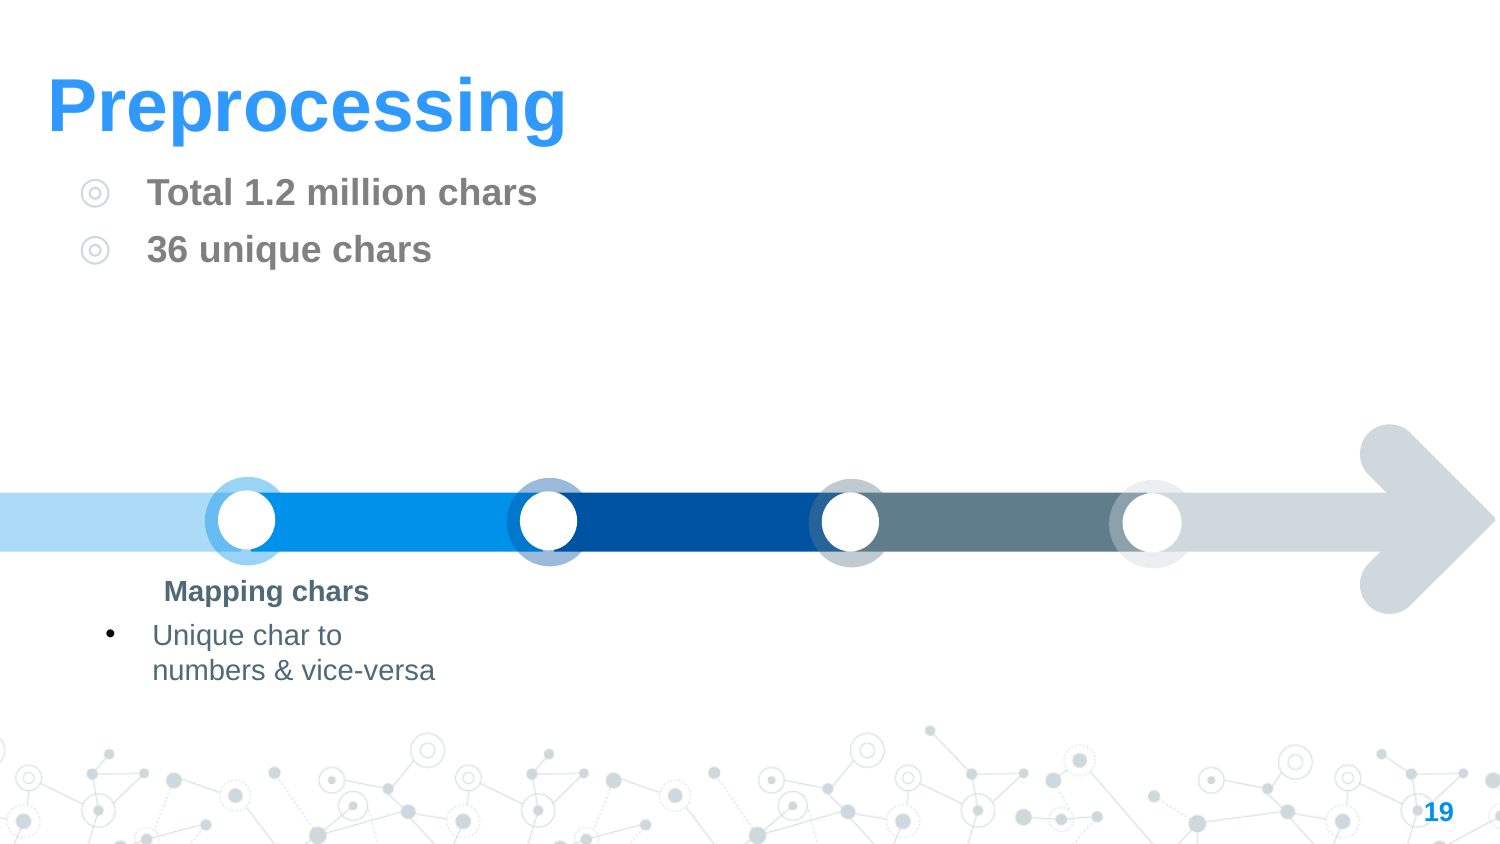

Preprocessing
  Total 1.2 million chars
  36 unique chars

Mapping chars
Unique char to numbers & vice-versa
Contents Title
You can simply impress your audience and add a unique zing.
19